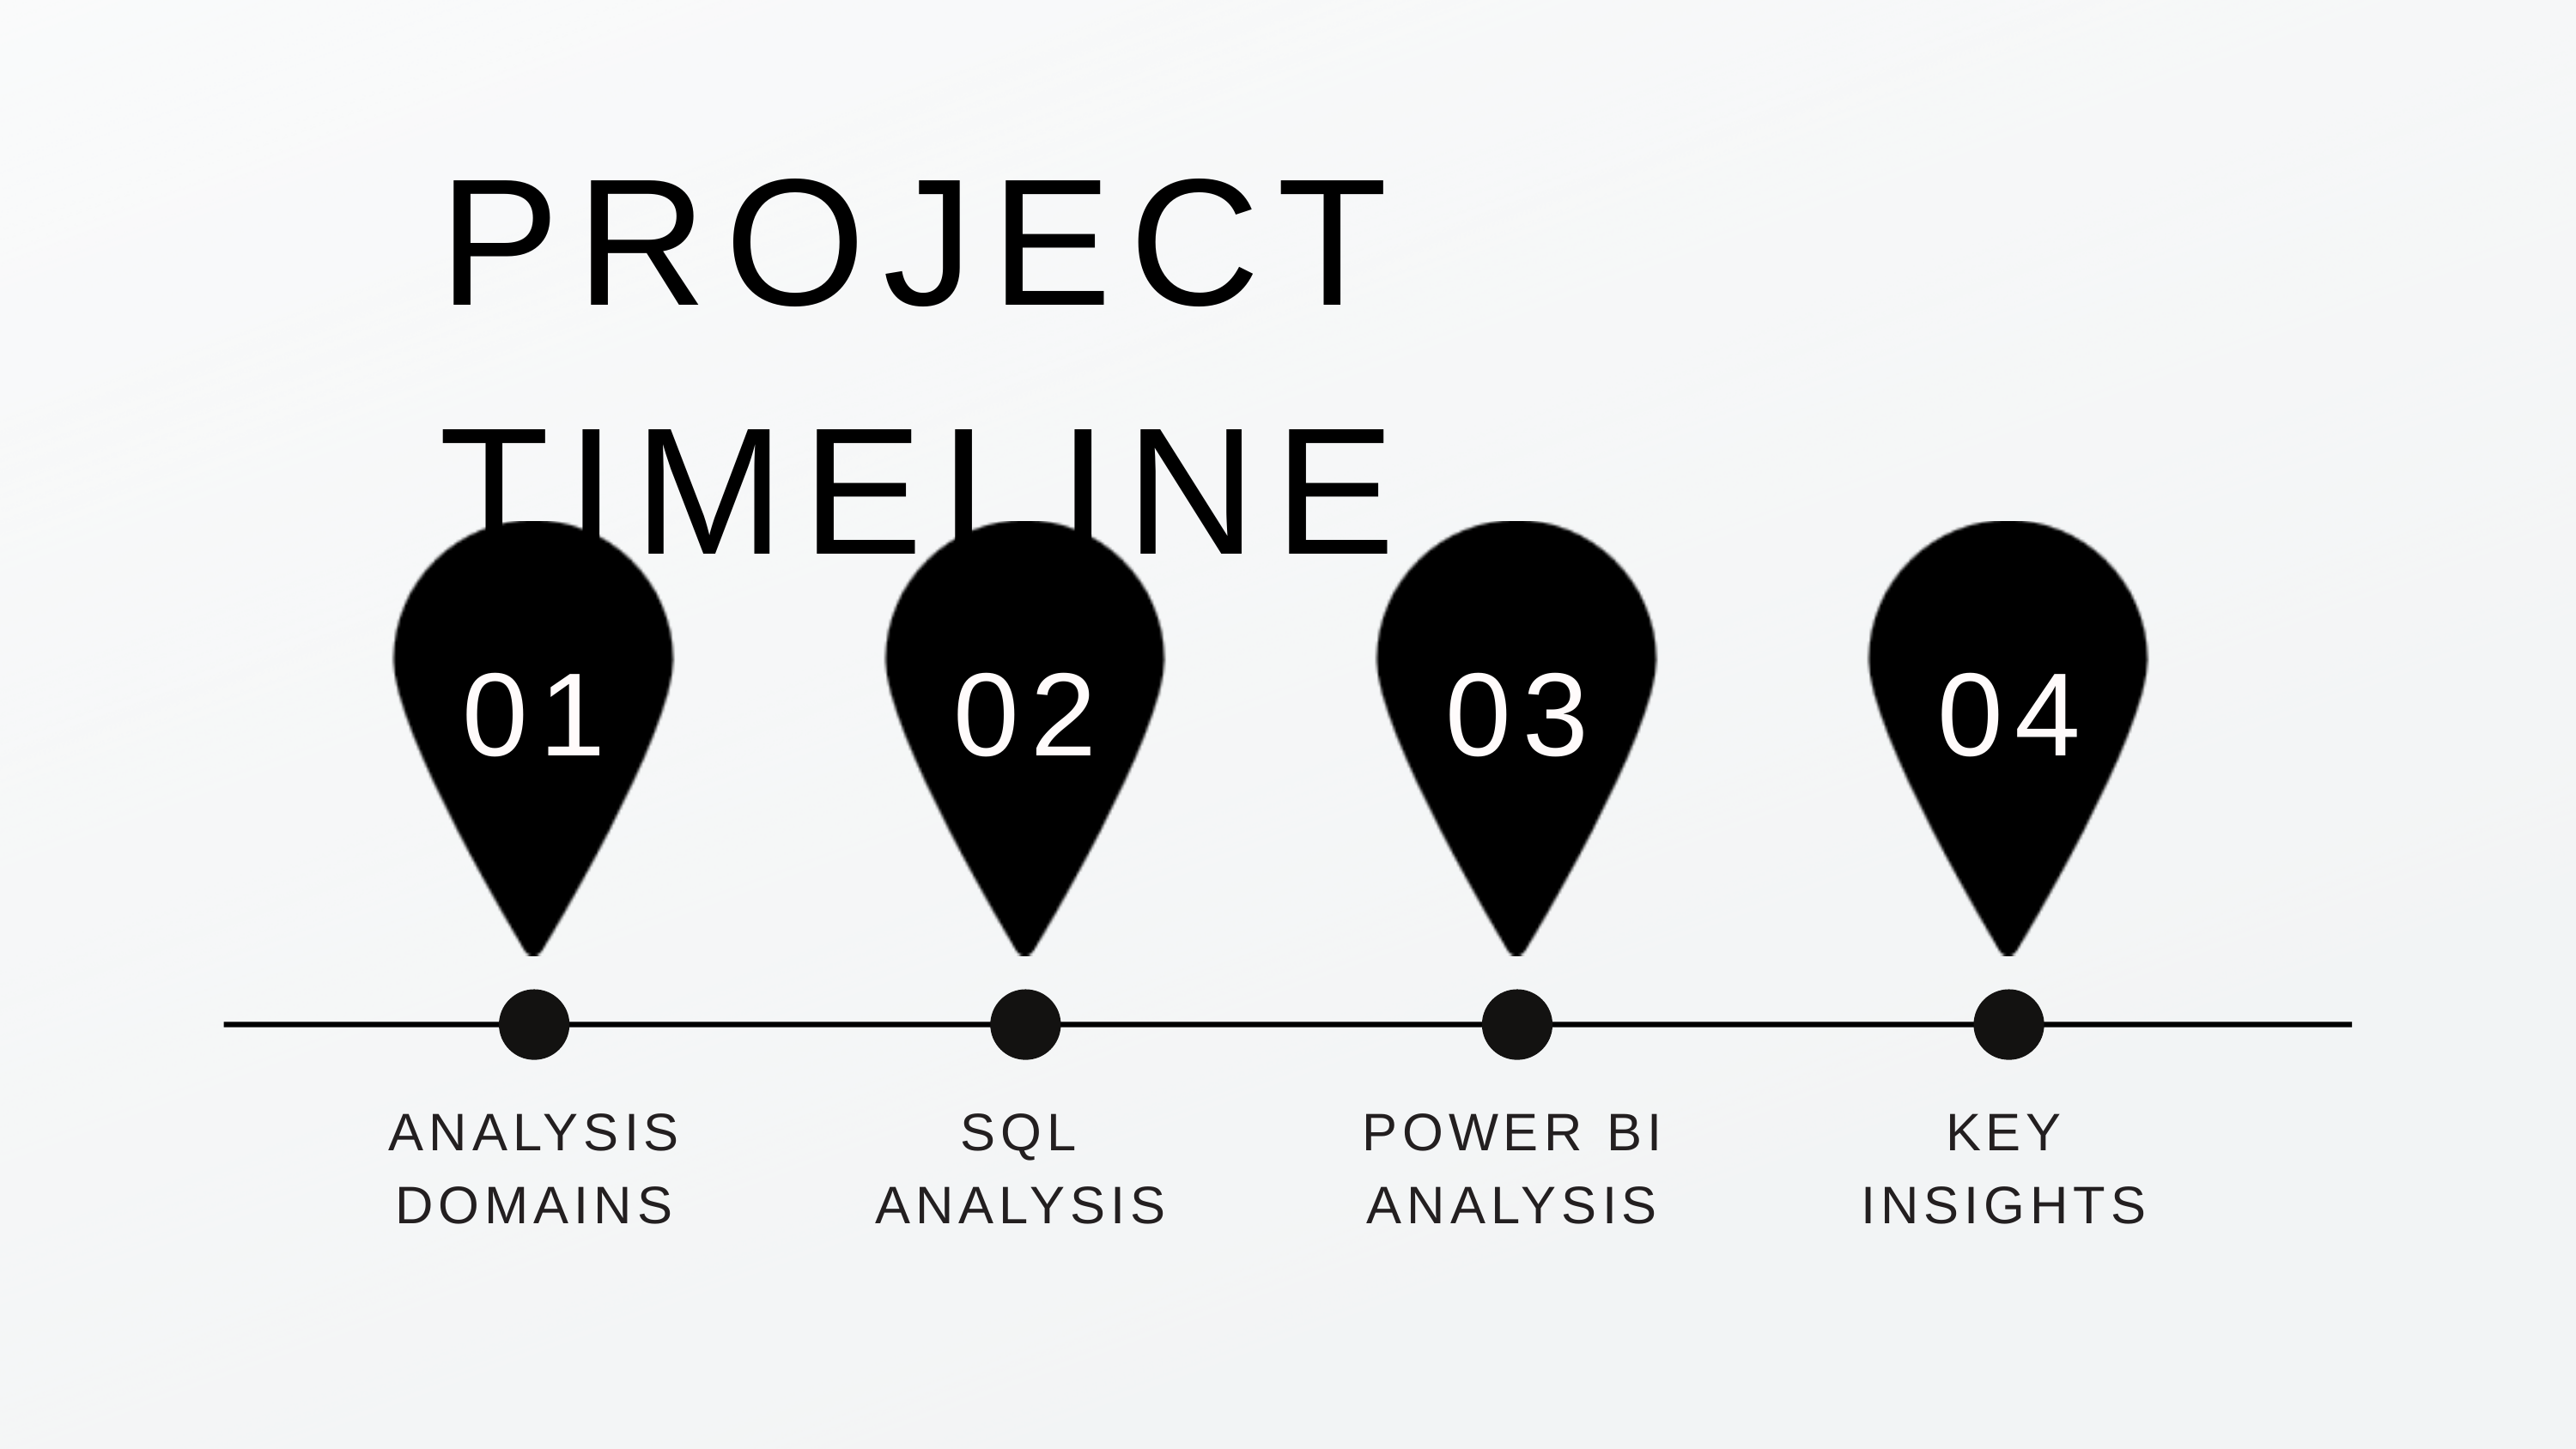

PROJECT TIMELINE

01
02
03
04

ANALYSIS
DOMAINS
SQL ANALYSIS
POWER BI
ANALYSIS
KEY
INSIGHTS